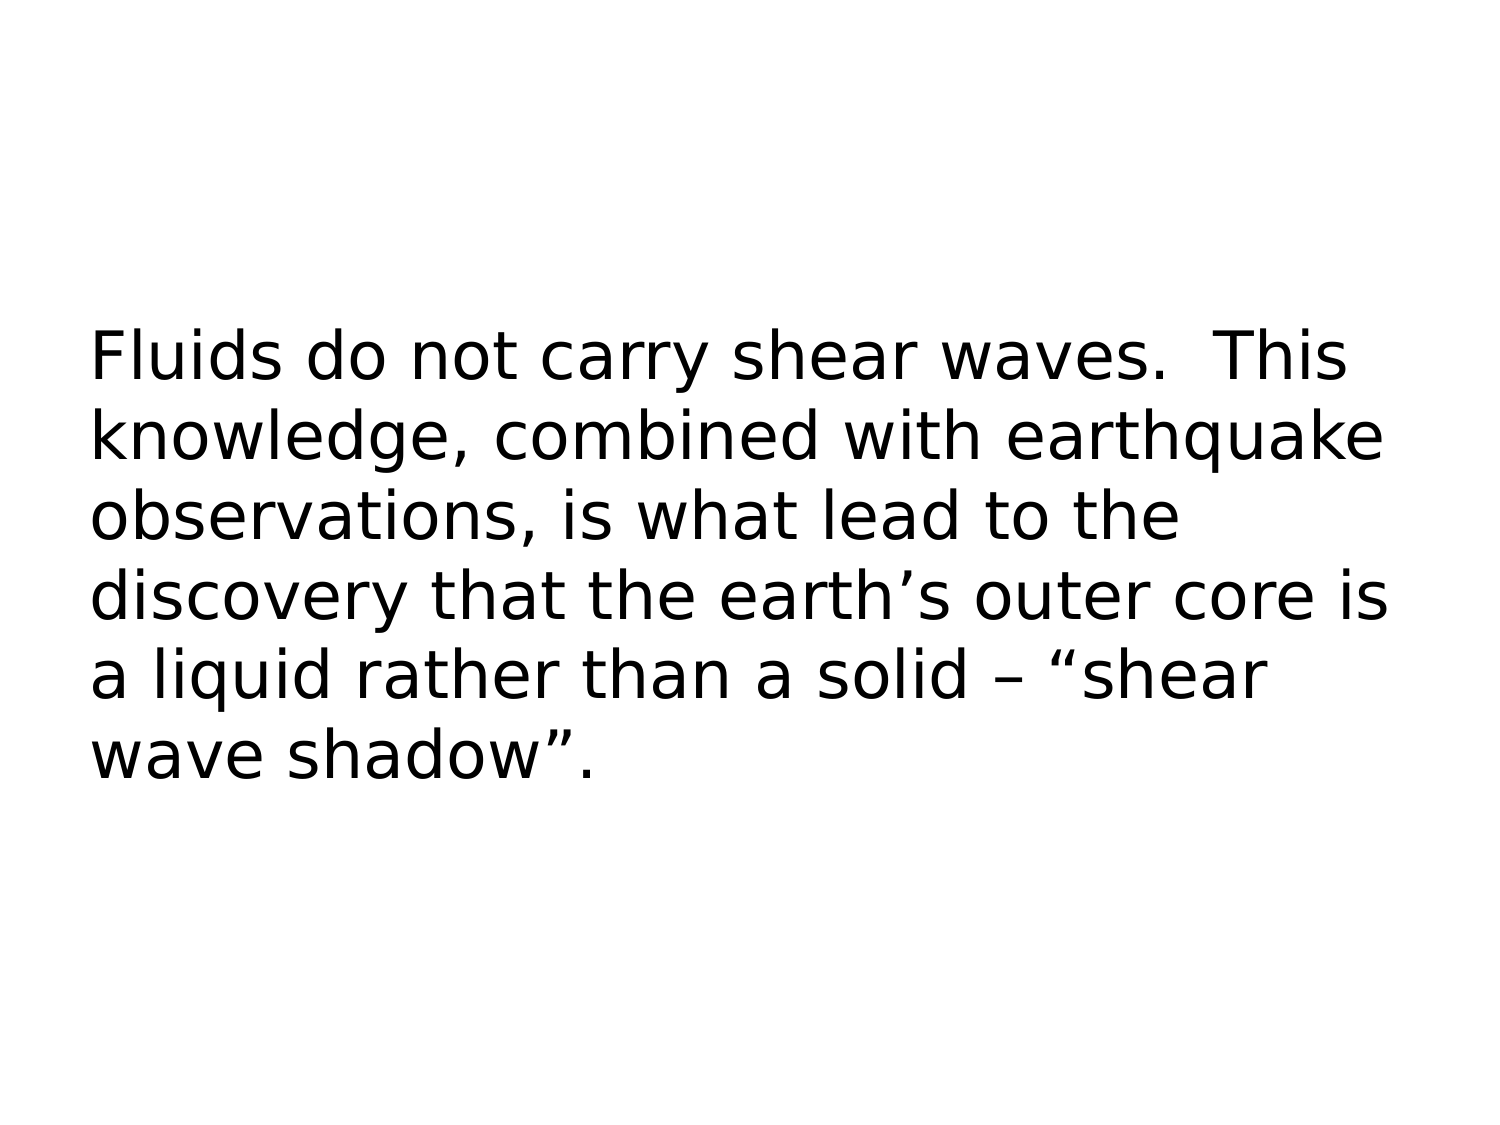

Fluids do not carry shear waves.  This knowledge, combined with earthquake observations, is what lead to the discovery that the earth’s outer core is a liquid rather than a solid – “shear wave shadow”.